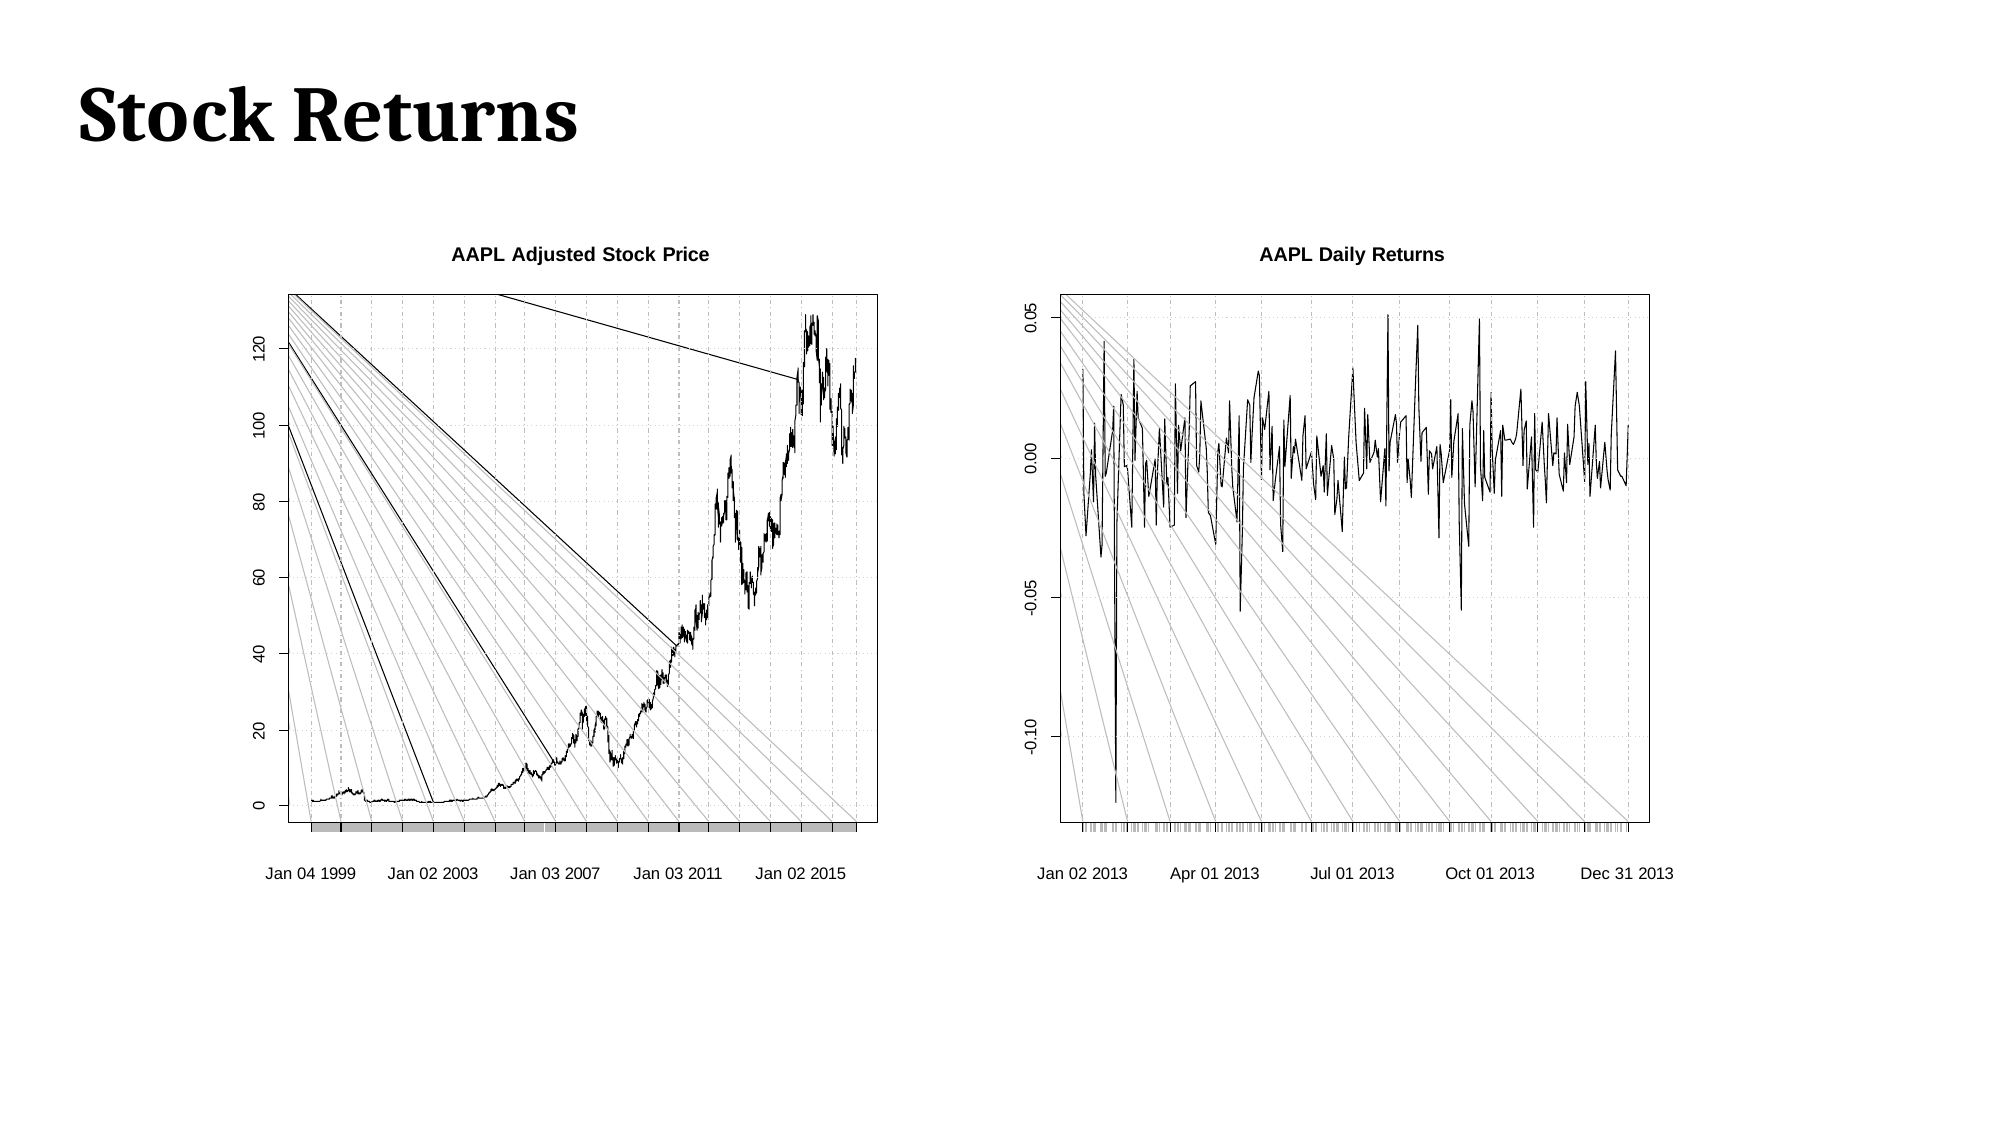

Stock Returns
AAPL Adjusted Stock Price
AAPL Daily Returns

0.05
120
100
0.00
80
60
-0.05
40
-0.10
20
0
Jan 04 1999
Jan 02 2003
Jan 03 2007
Jan 03 2011
Jan 02 2015
Jan 02 2013
Apr 01 2013
Jul 01 2013
Oct 01 2013
Dec 31 2013